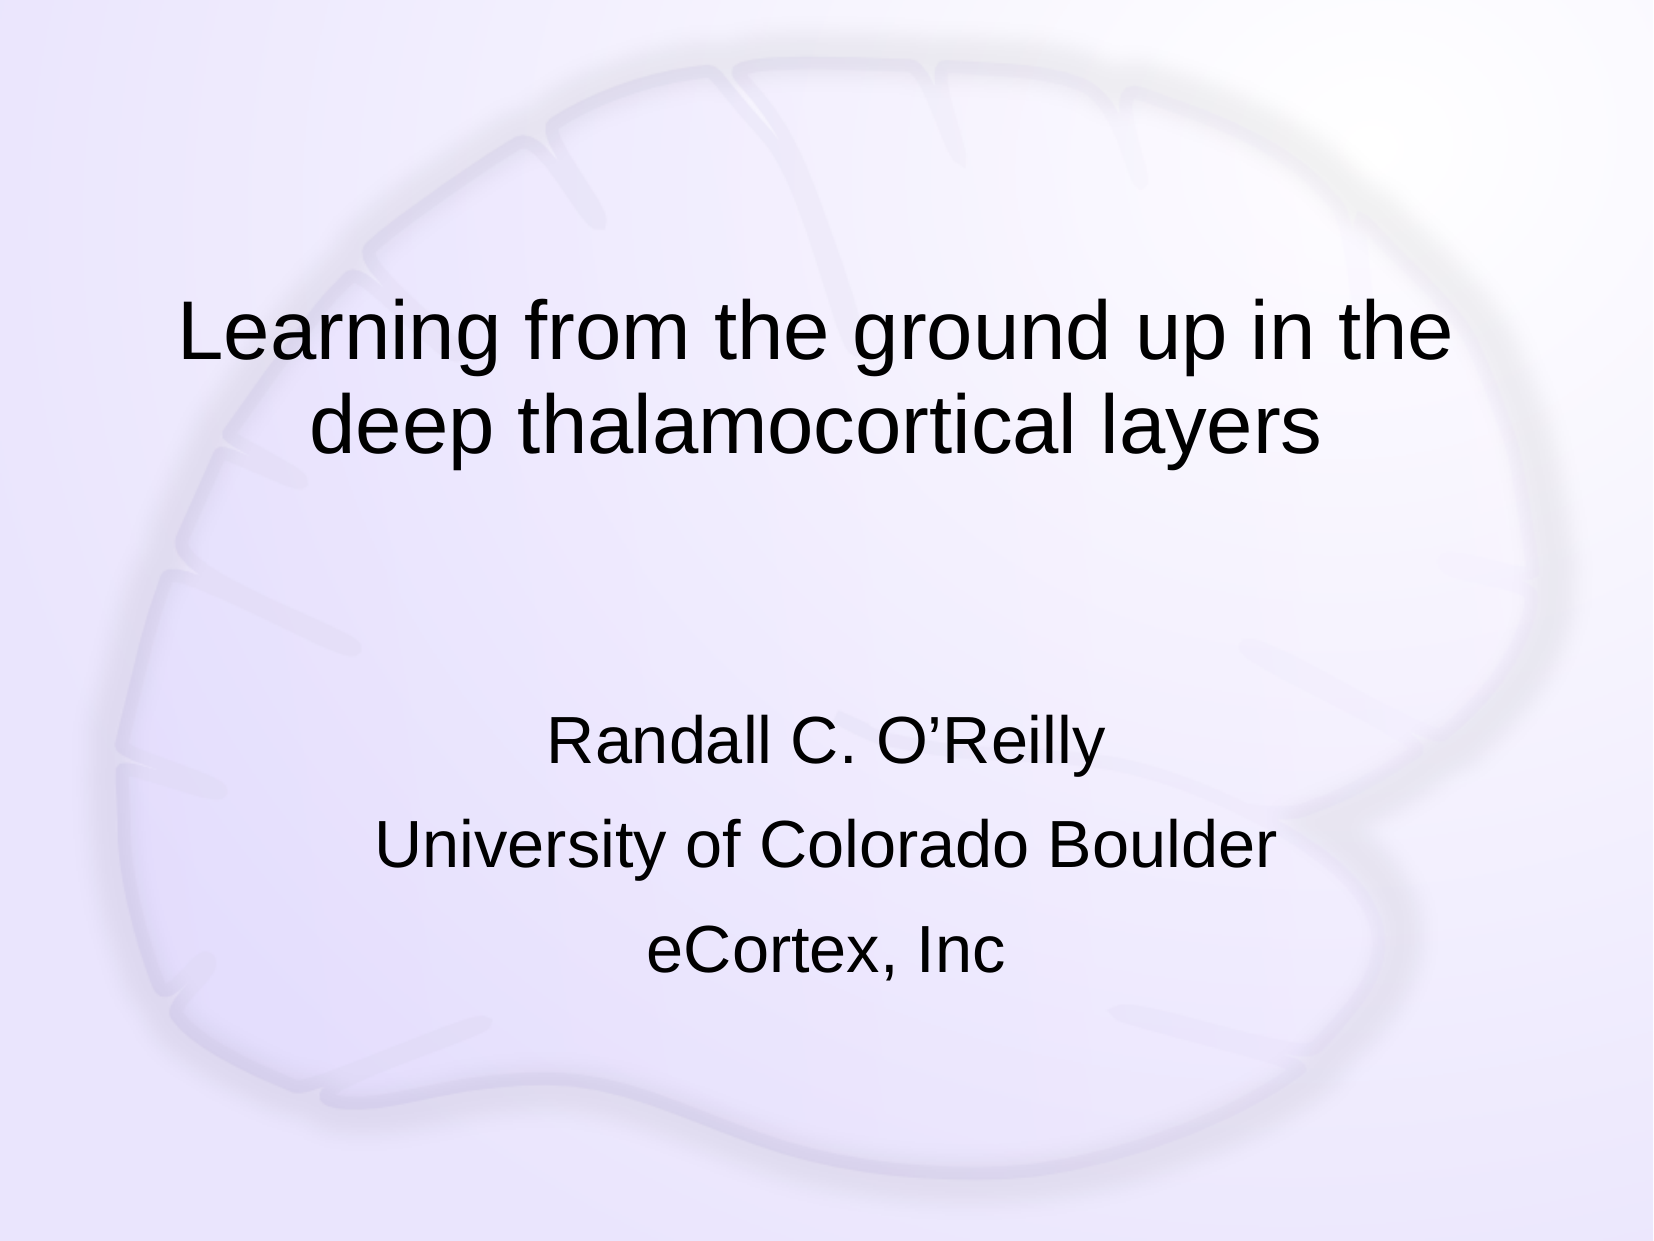

# Learning from the ground up in the deep thalamocortical layers
Randall C. O’Reilly
University of Colorado Boulder
eCortex, Inc